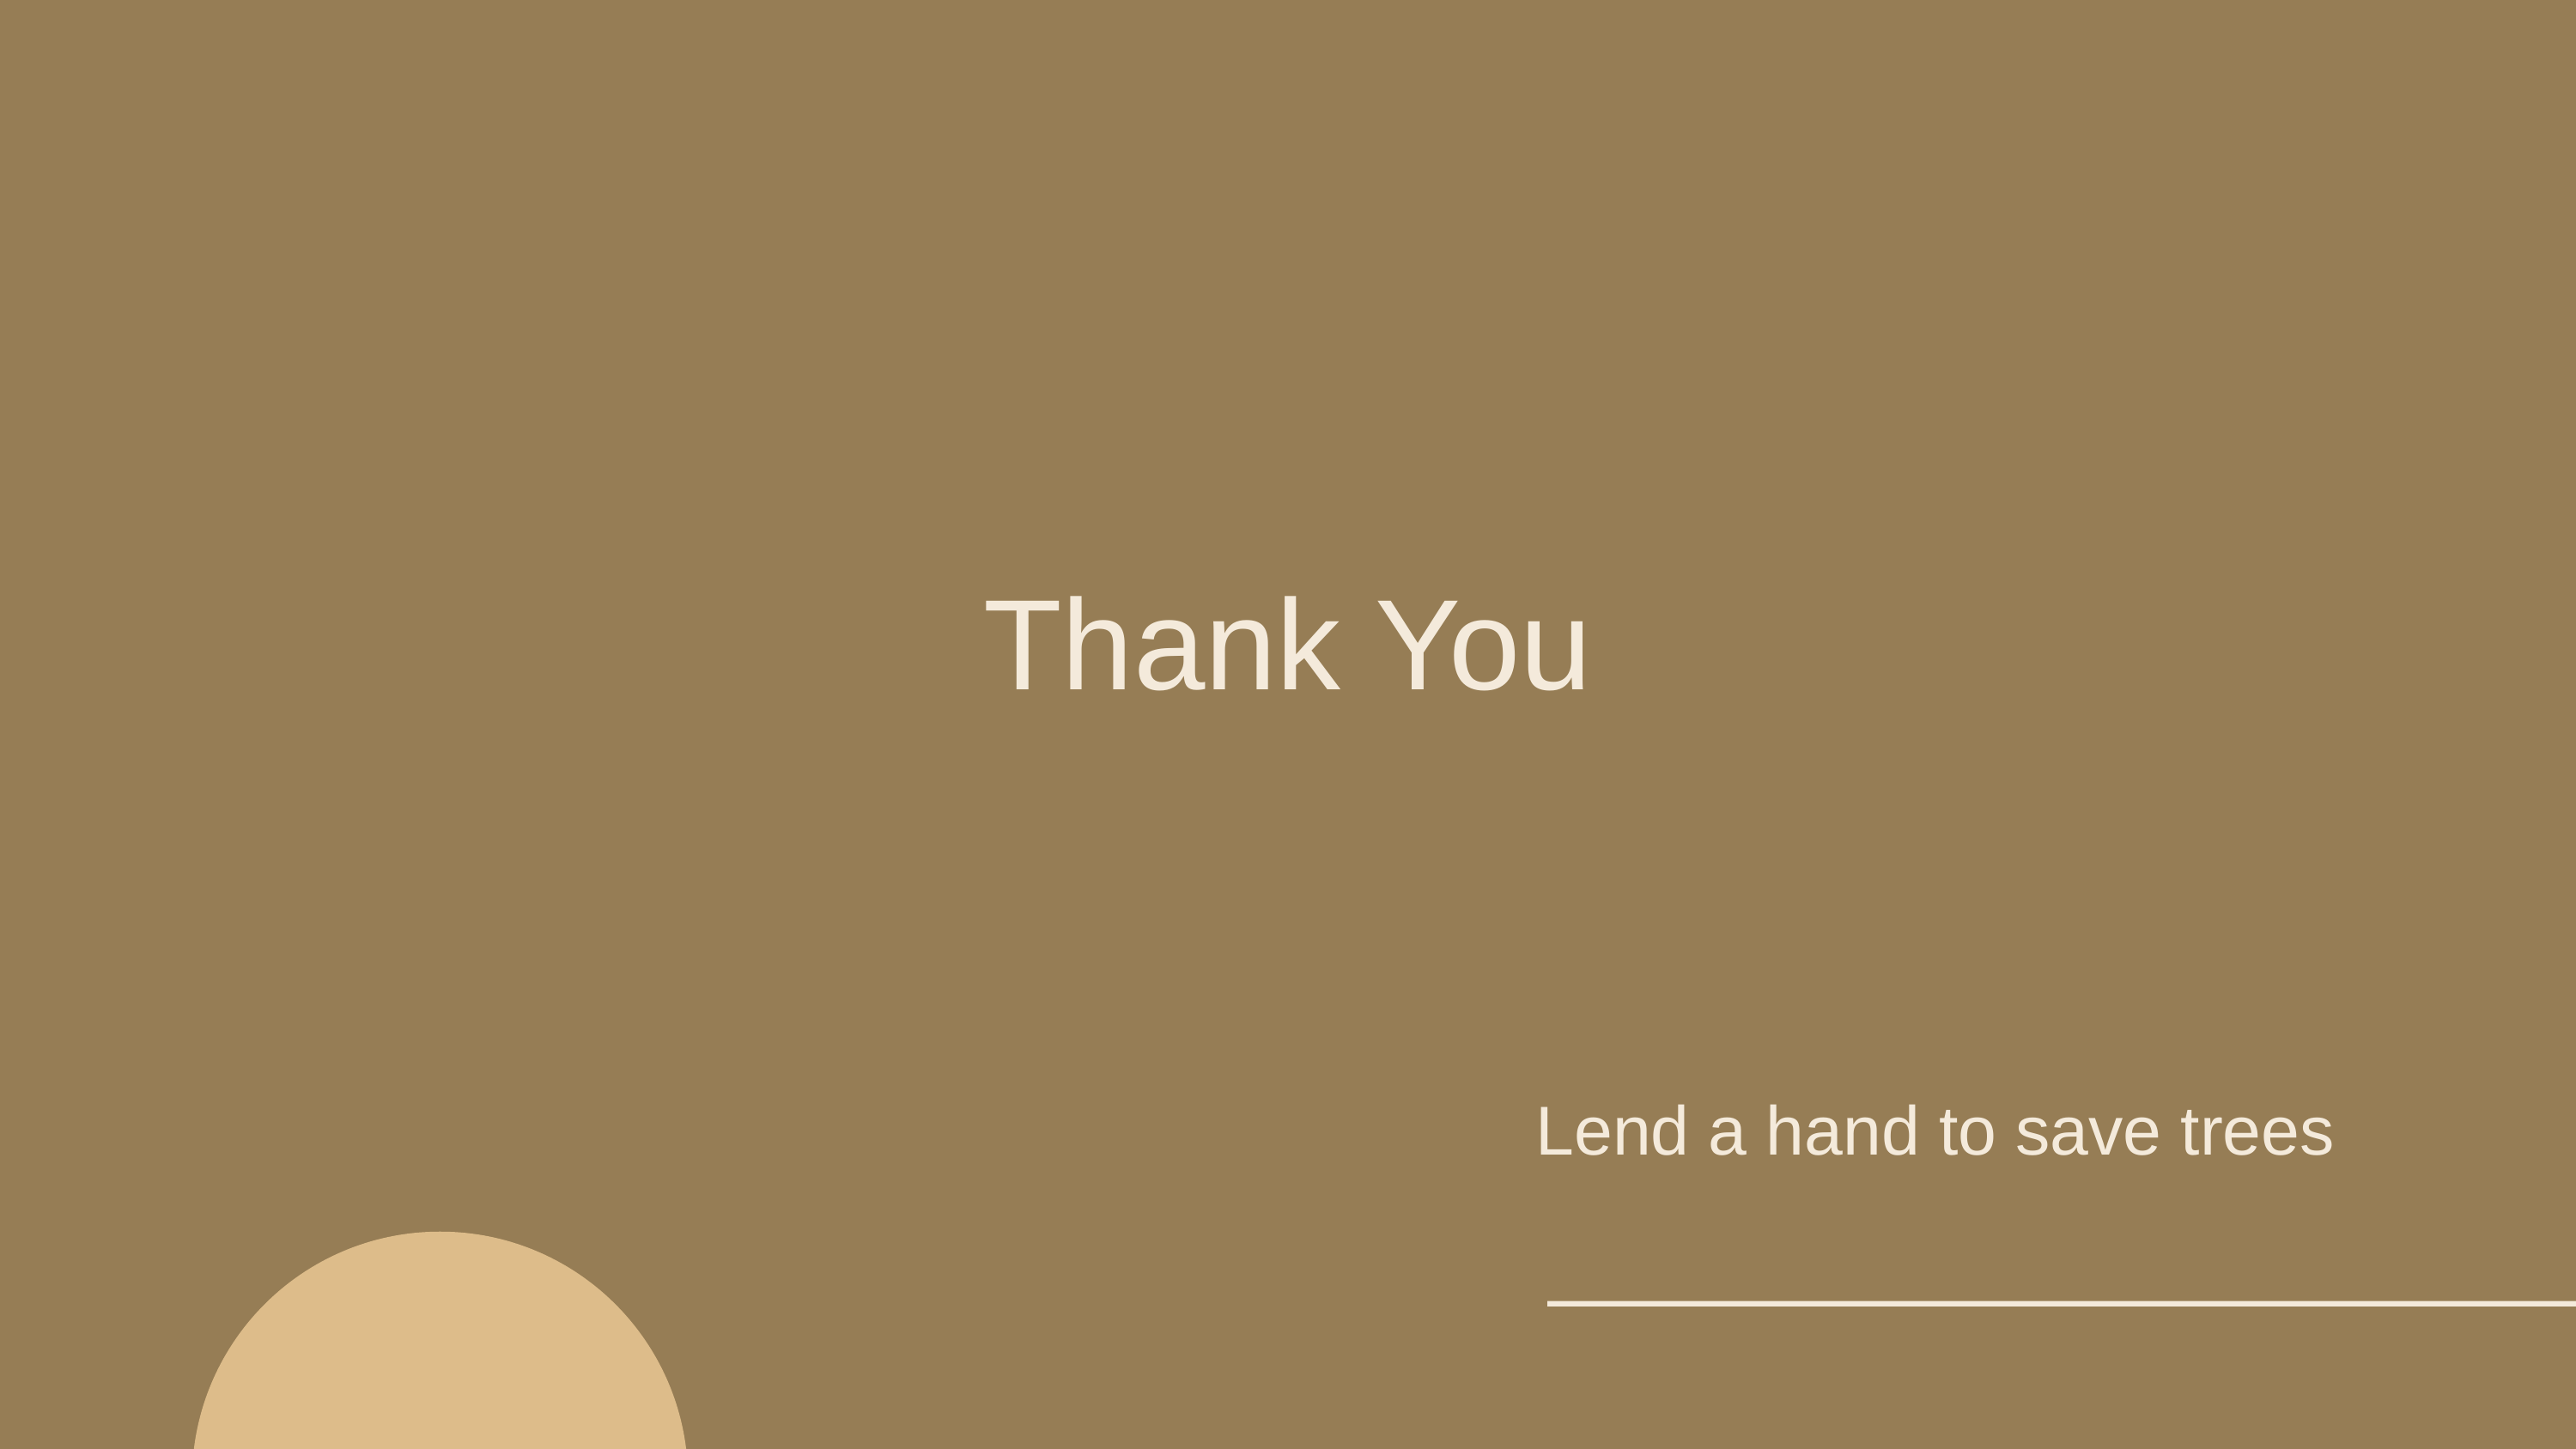

Thank You
Lend a hand to save trees

reallygreatsite.com